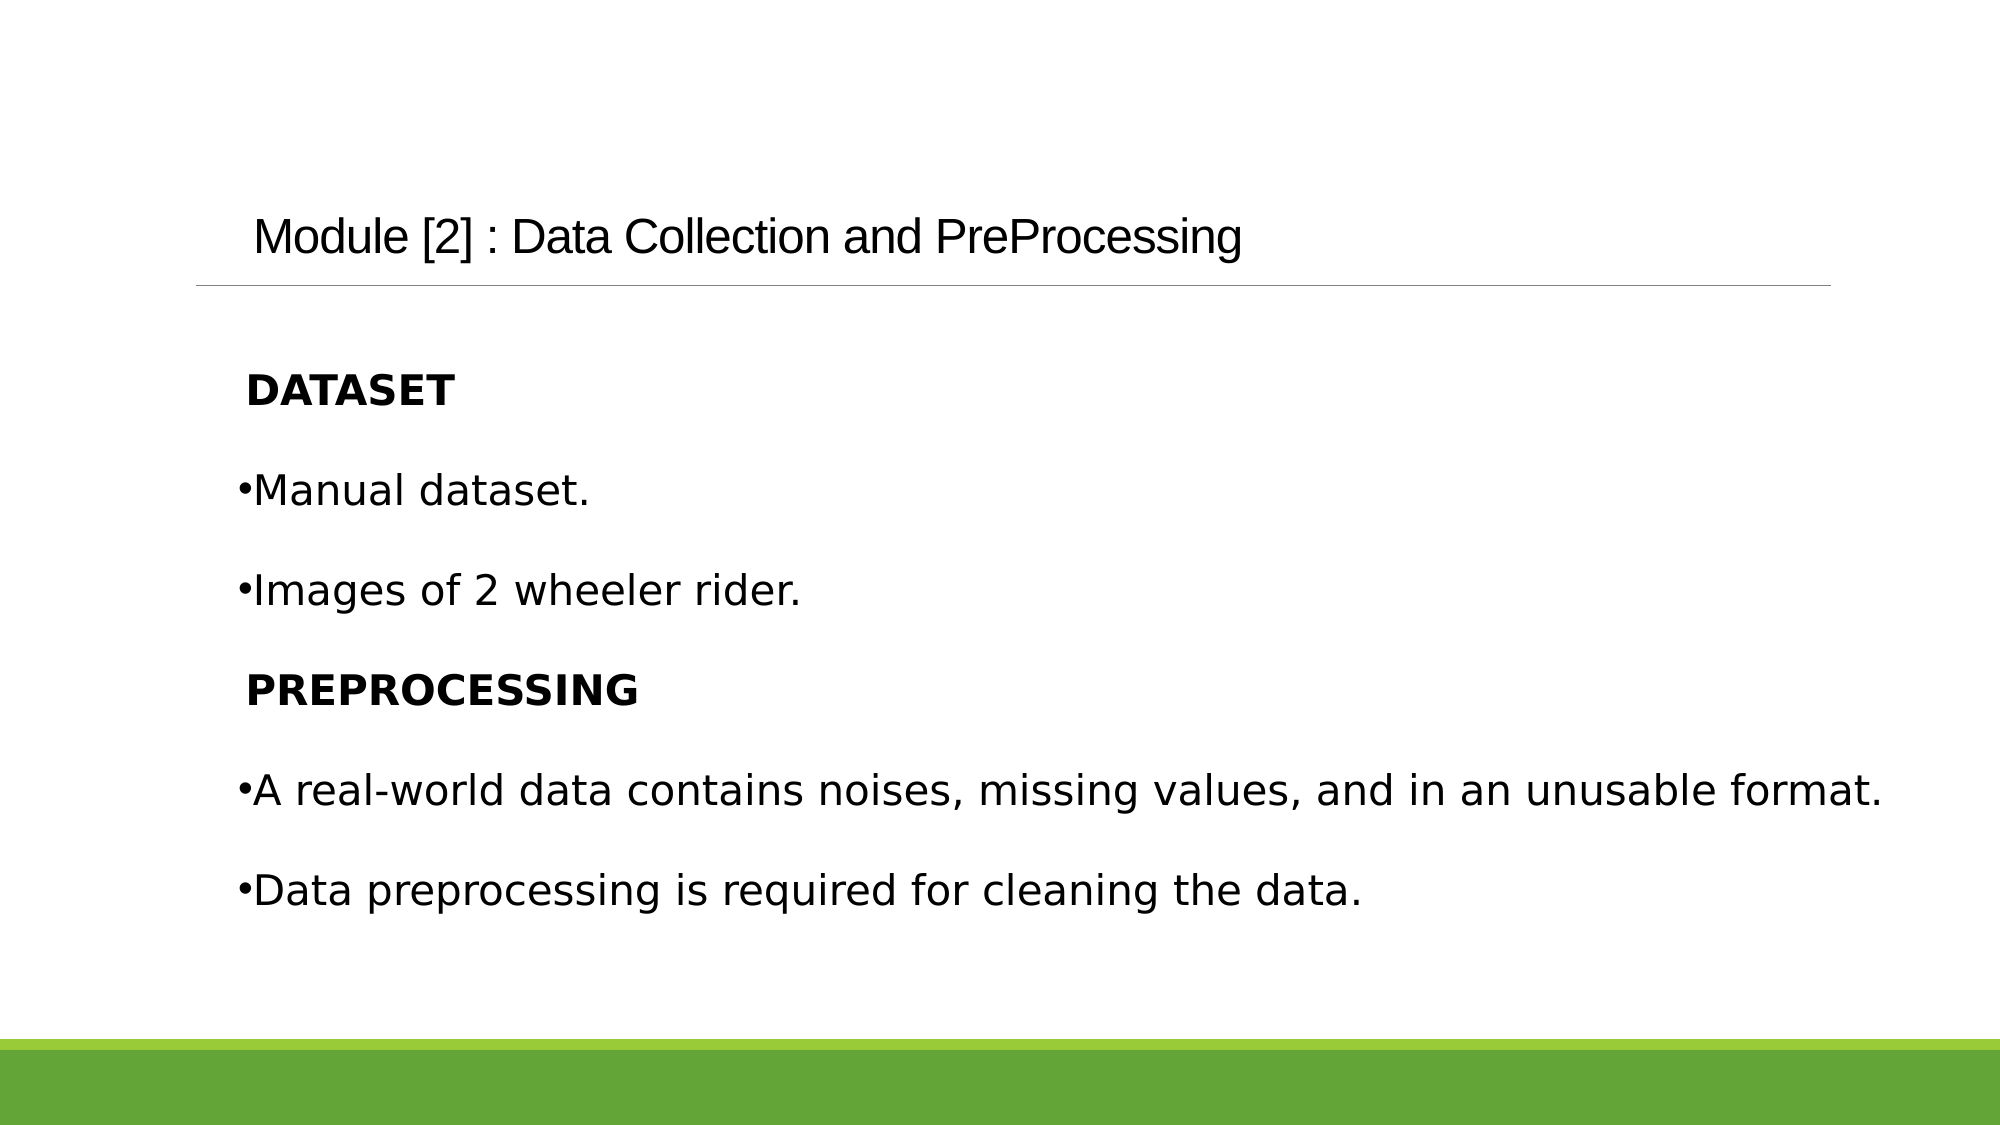

# Module [2] : Data Collection and PreProcessing
DATASET
Manual dataset.
Images of 2 wheeler rider.
PREPROCESSING
A real-world data contains noises, missing values, and in an unusable format.
Data preprocessing is required for cleaning the data.